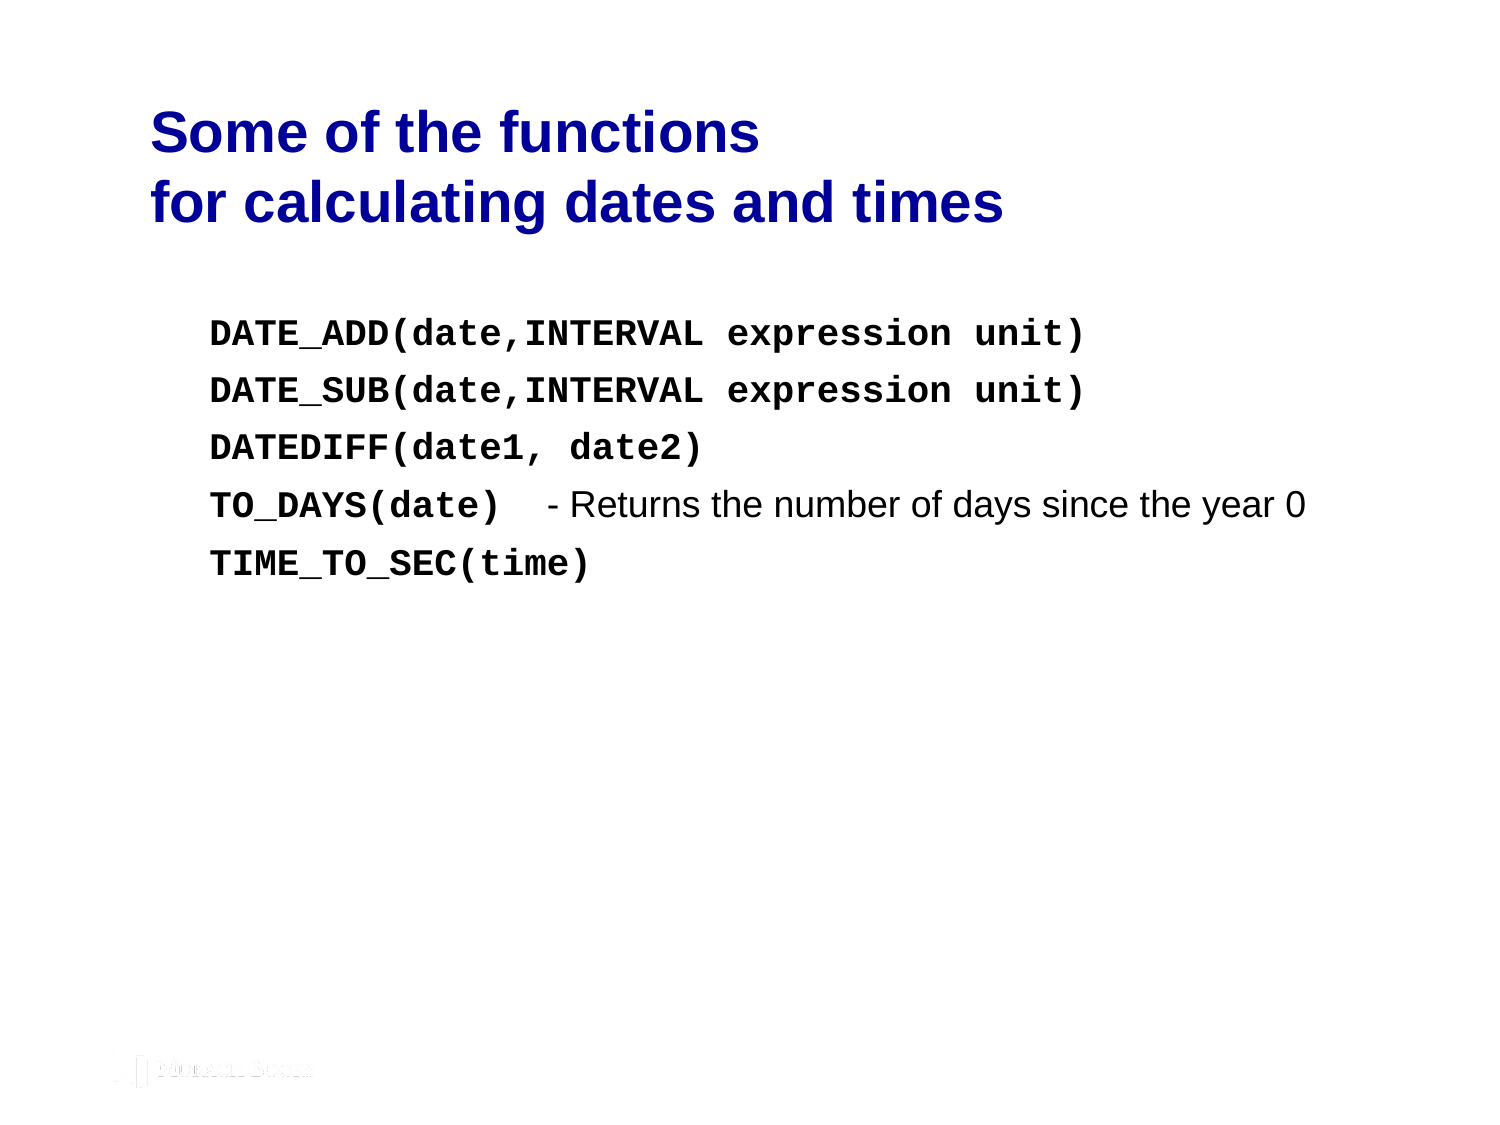

# Some of the functions for calculating dates and times
DATE_ADD(date,INTERVAL expression unit)
DATE_SUB(date,INTERVAL expression unit)
DATEDIFF(date1, date2)
TO_DAYS(date)  - Returns the number of days since the year 0
TIME_TO_SEC(time)

© 2019, Mike Murach & Associates, Inc.
Murach’s MySQL 3rd Edition

C9, Slide 323